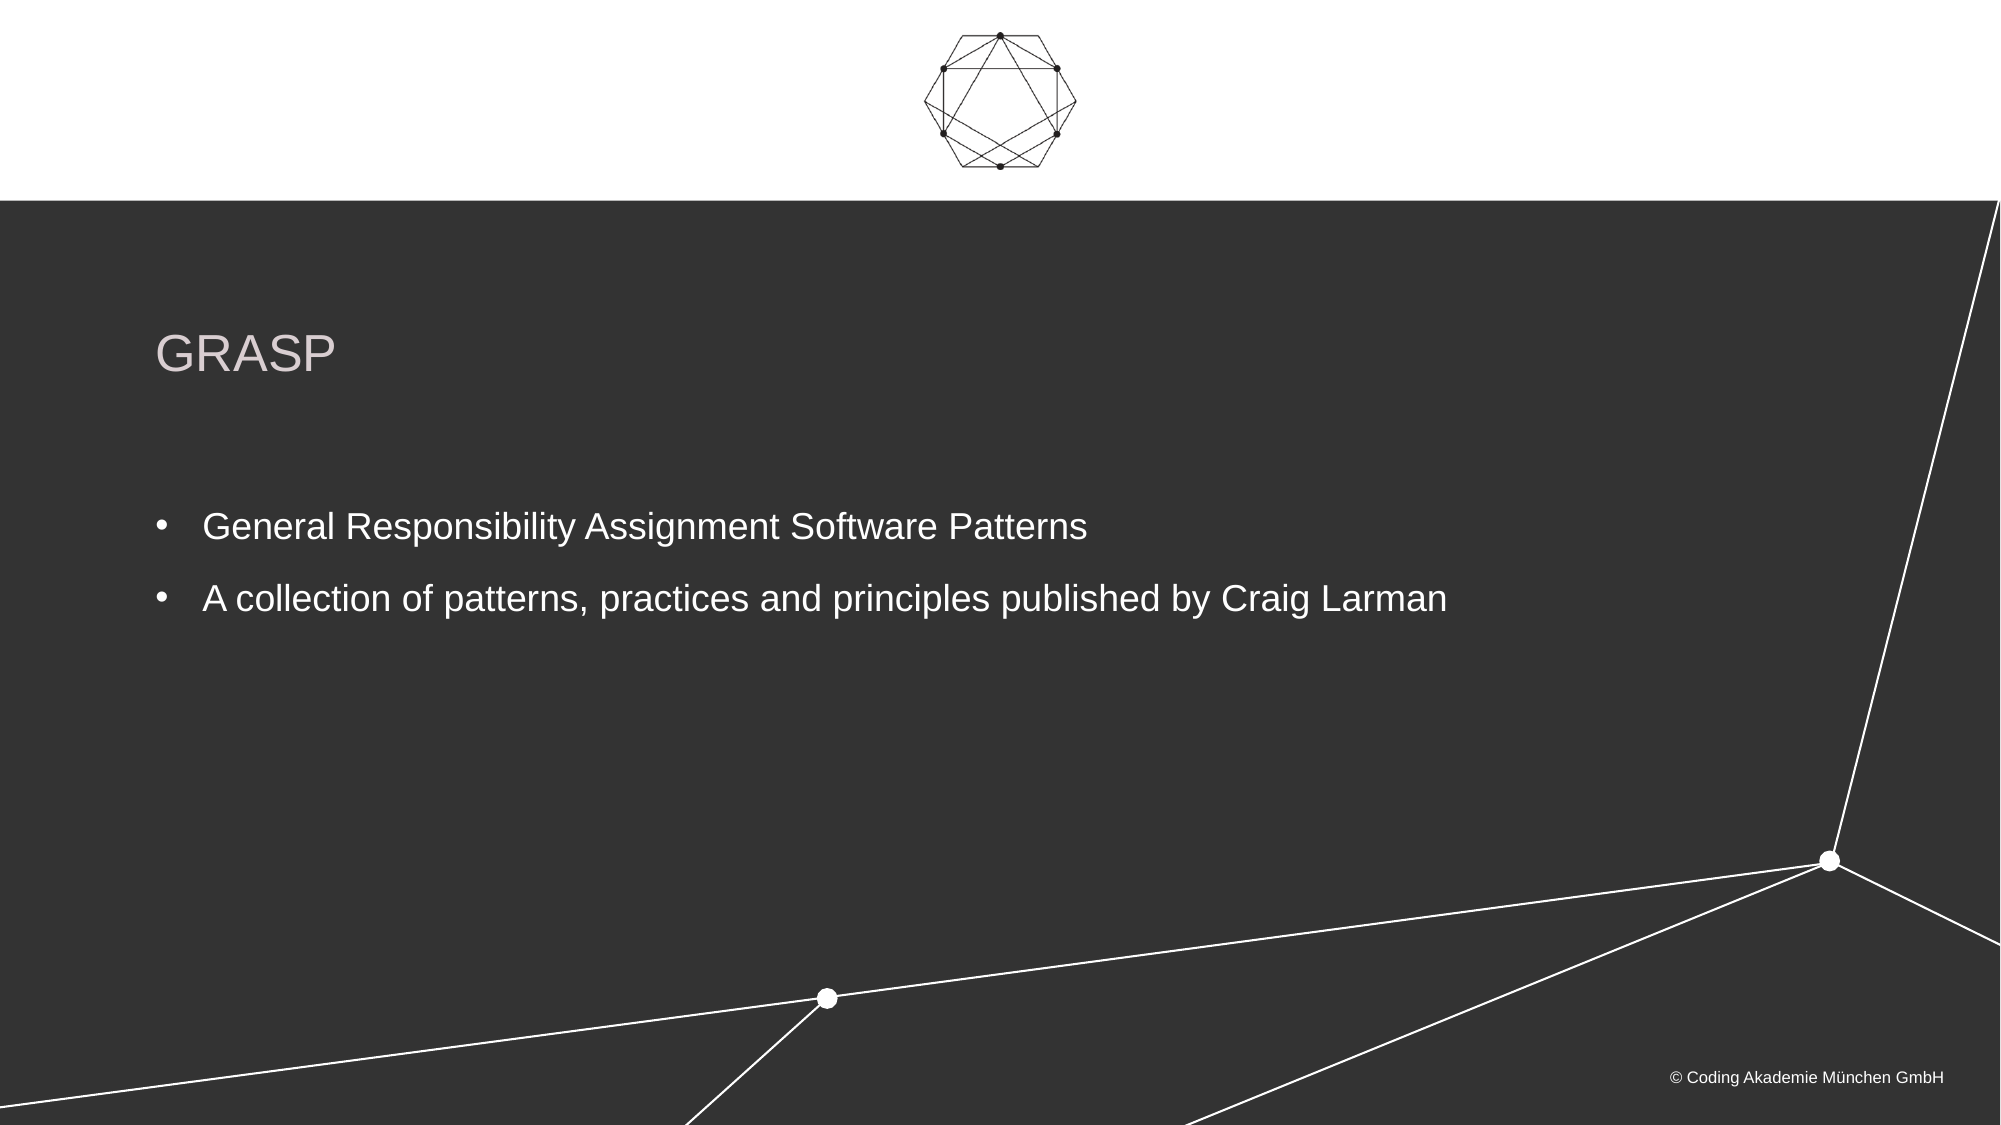

GRASP
General Responsibility Assignment Software Patterns
A collection of patterns, practices and principles published by Craig Larman
© Coding Akademie München GmbH